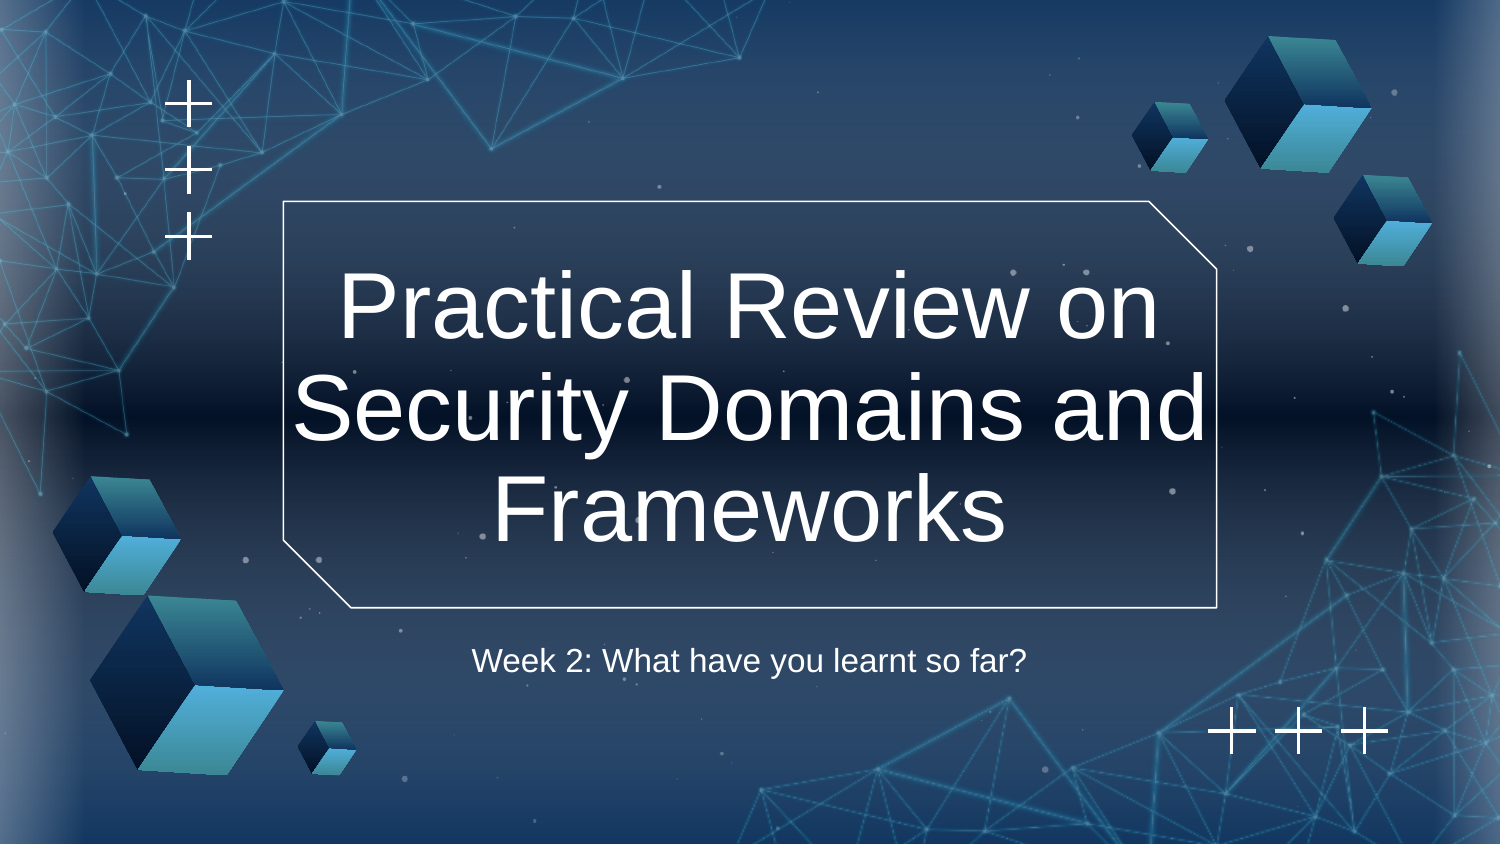

# Practical Review on Security Domains and Frameworks

Week 2: What have you learnt so far?